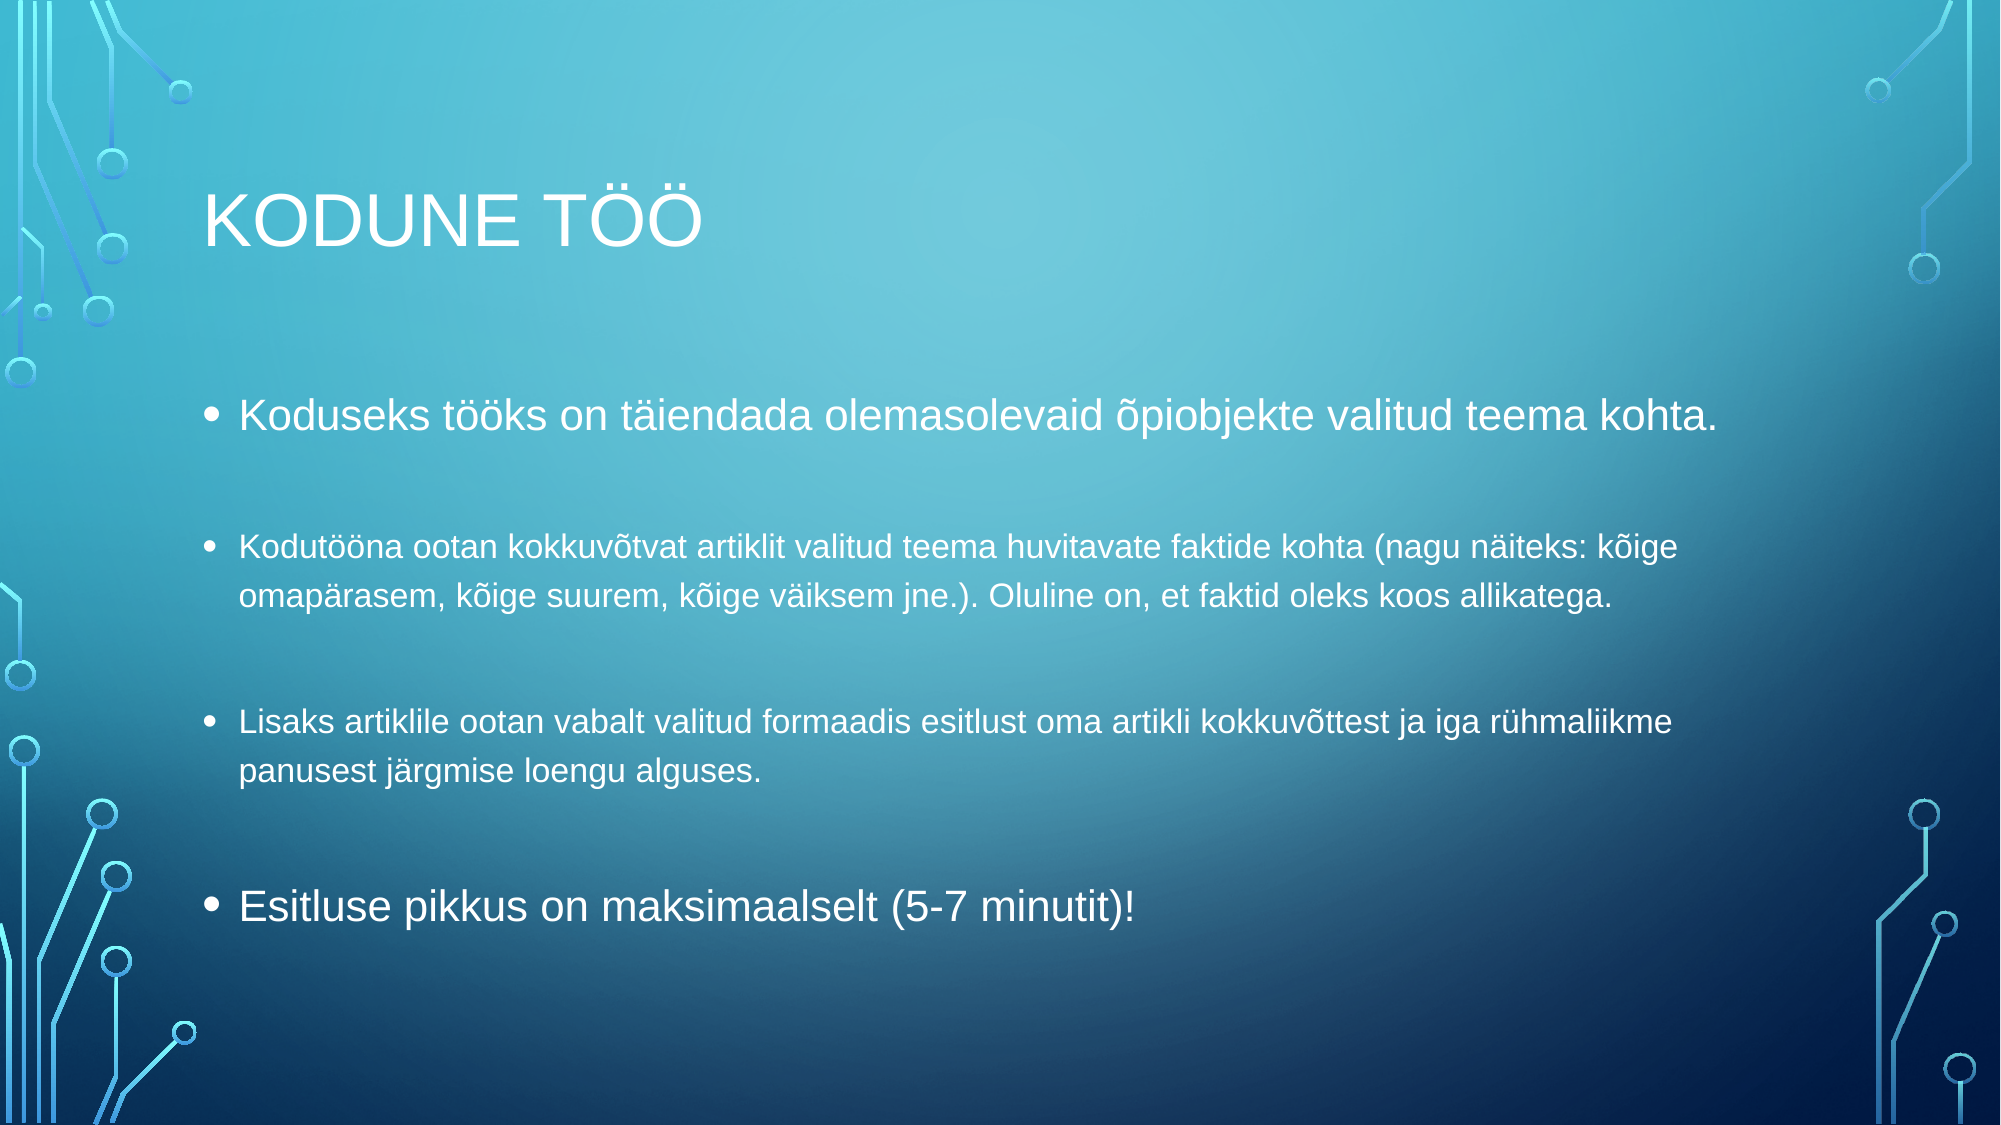

# Kodune töö
Koduseks tööks on täiendada olemasolevaid õpiobjekte valitud teema kohta.

Kodutööna ootan kokkuvõtvat artiklit valitud teema huvitavate faktide kohta (nagu näiteks: kõige omapärasem, kõige suurem, kõige väiksem jne.). Oluline on, et faktid oleks koos allikatega.

Lisaks artiklile ootan vabalt valitud formaadis esitlust oma artikli kokkuvõttest ja iga rühmaliikme panusest järgmise loengu alguses.

Esitluse pikkus on maksimaalselt (5-7 minutit)!